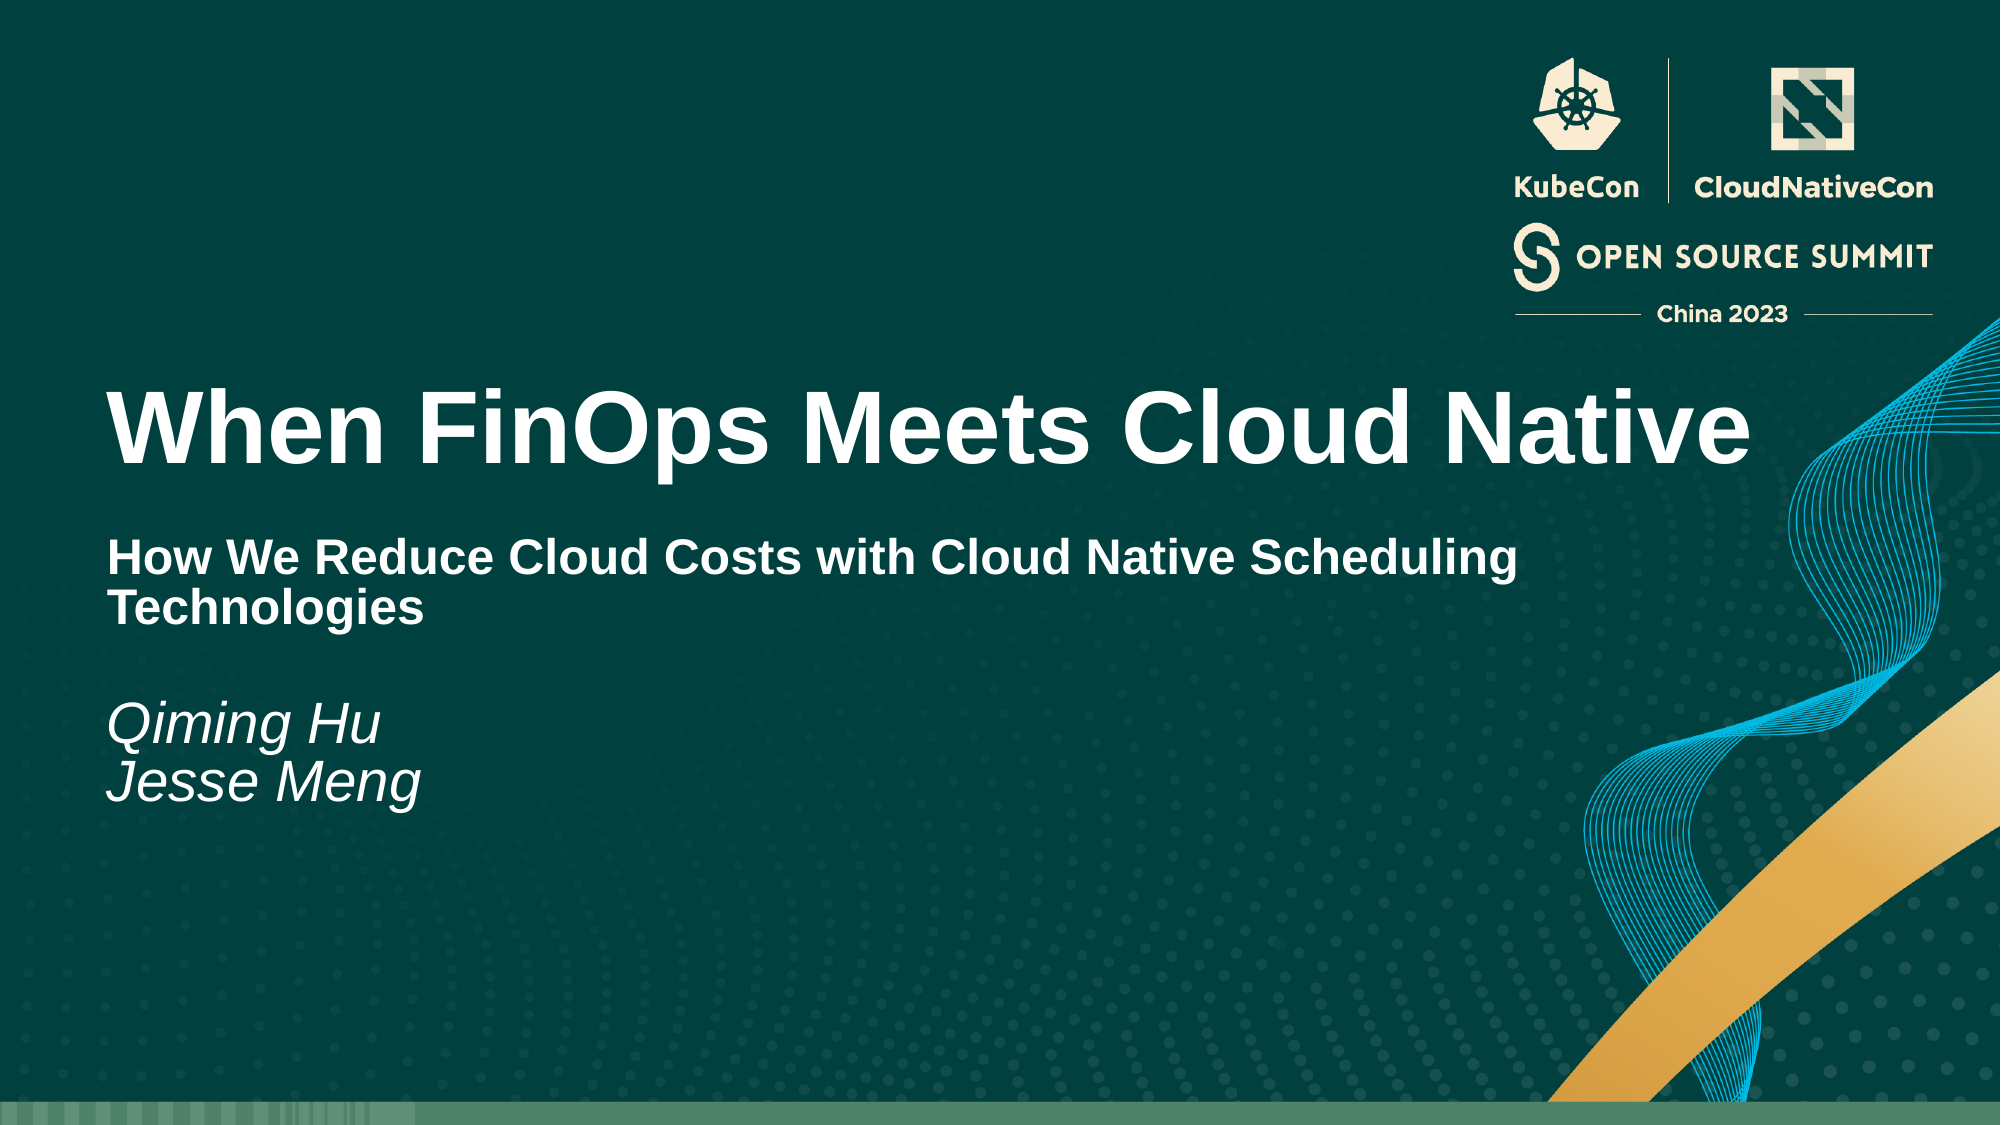

When FinOps Meets Cloud Native
How We Reduce Cloud Costs with Cloud Native Scheduling Technologies
Qiming Hu
Jesse Meng